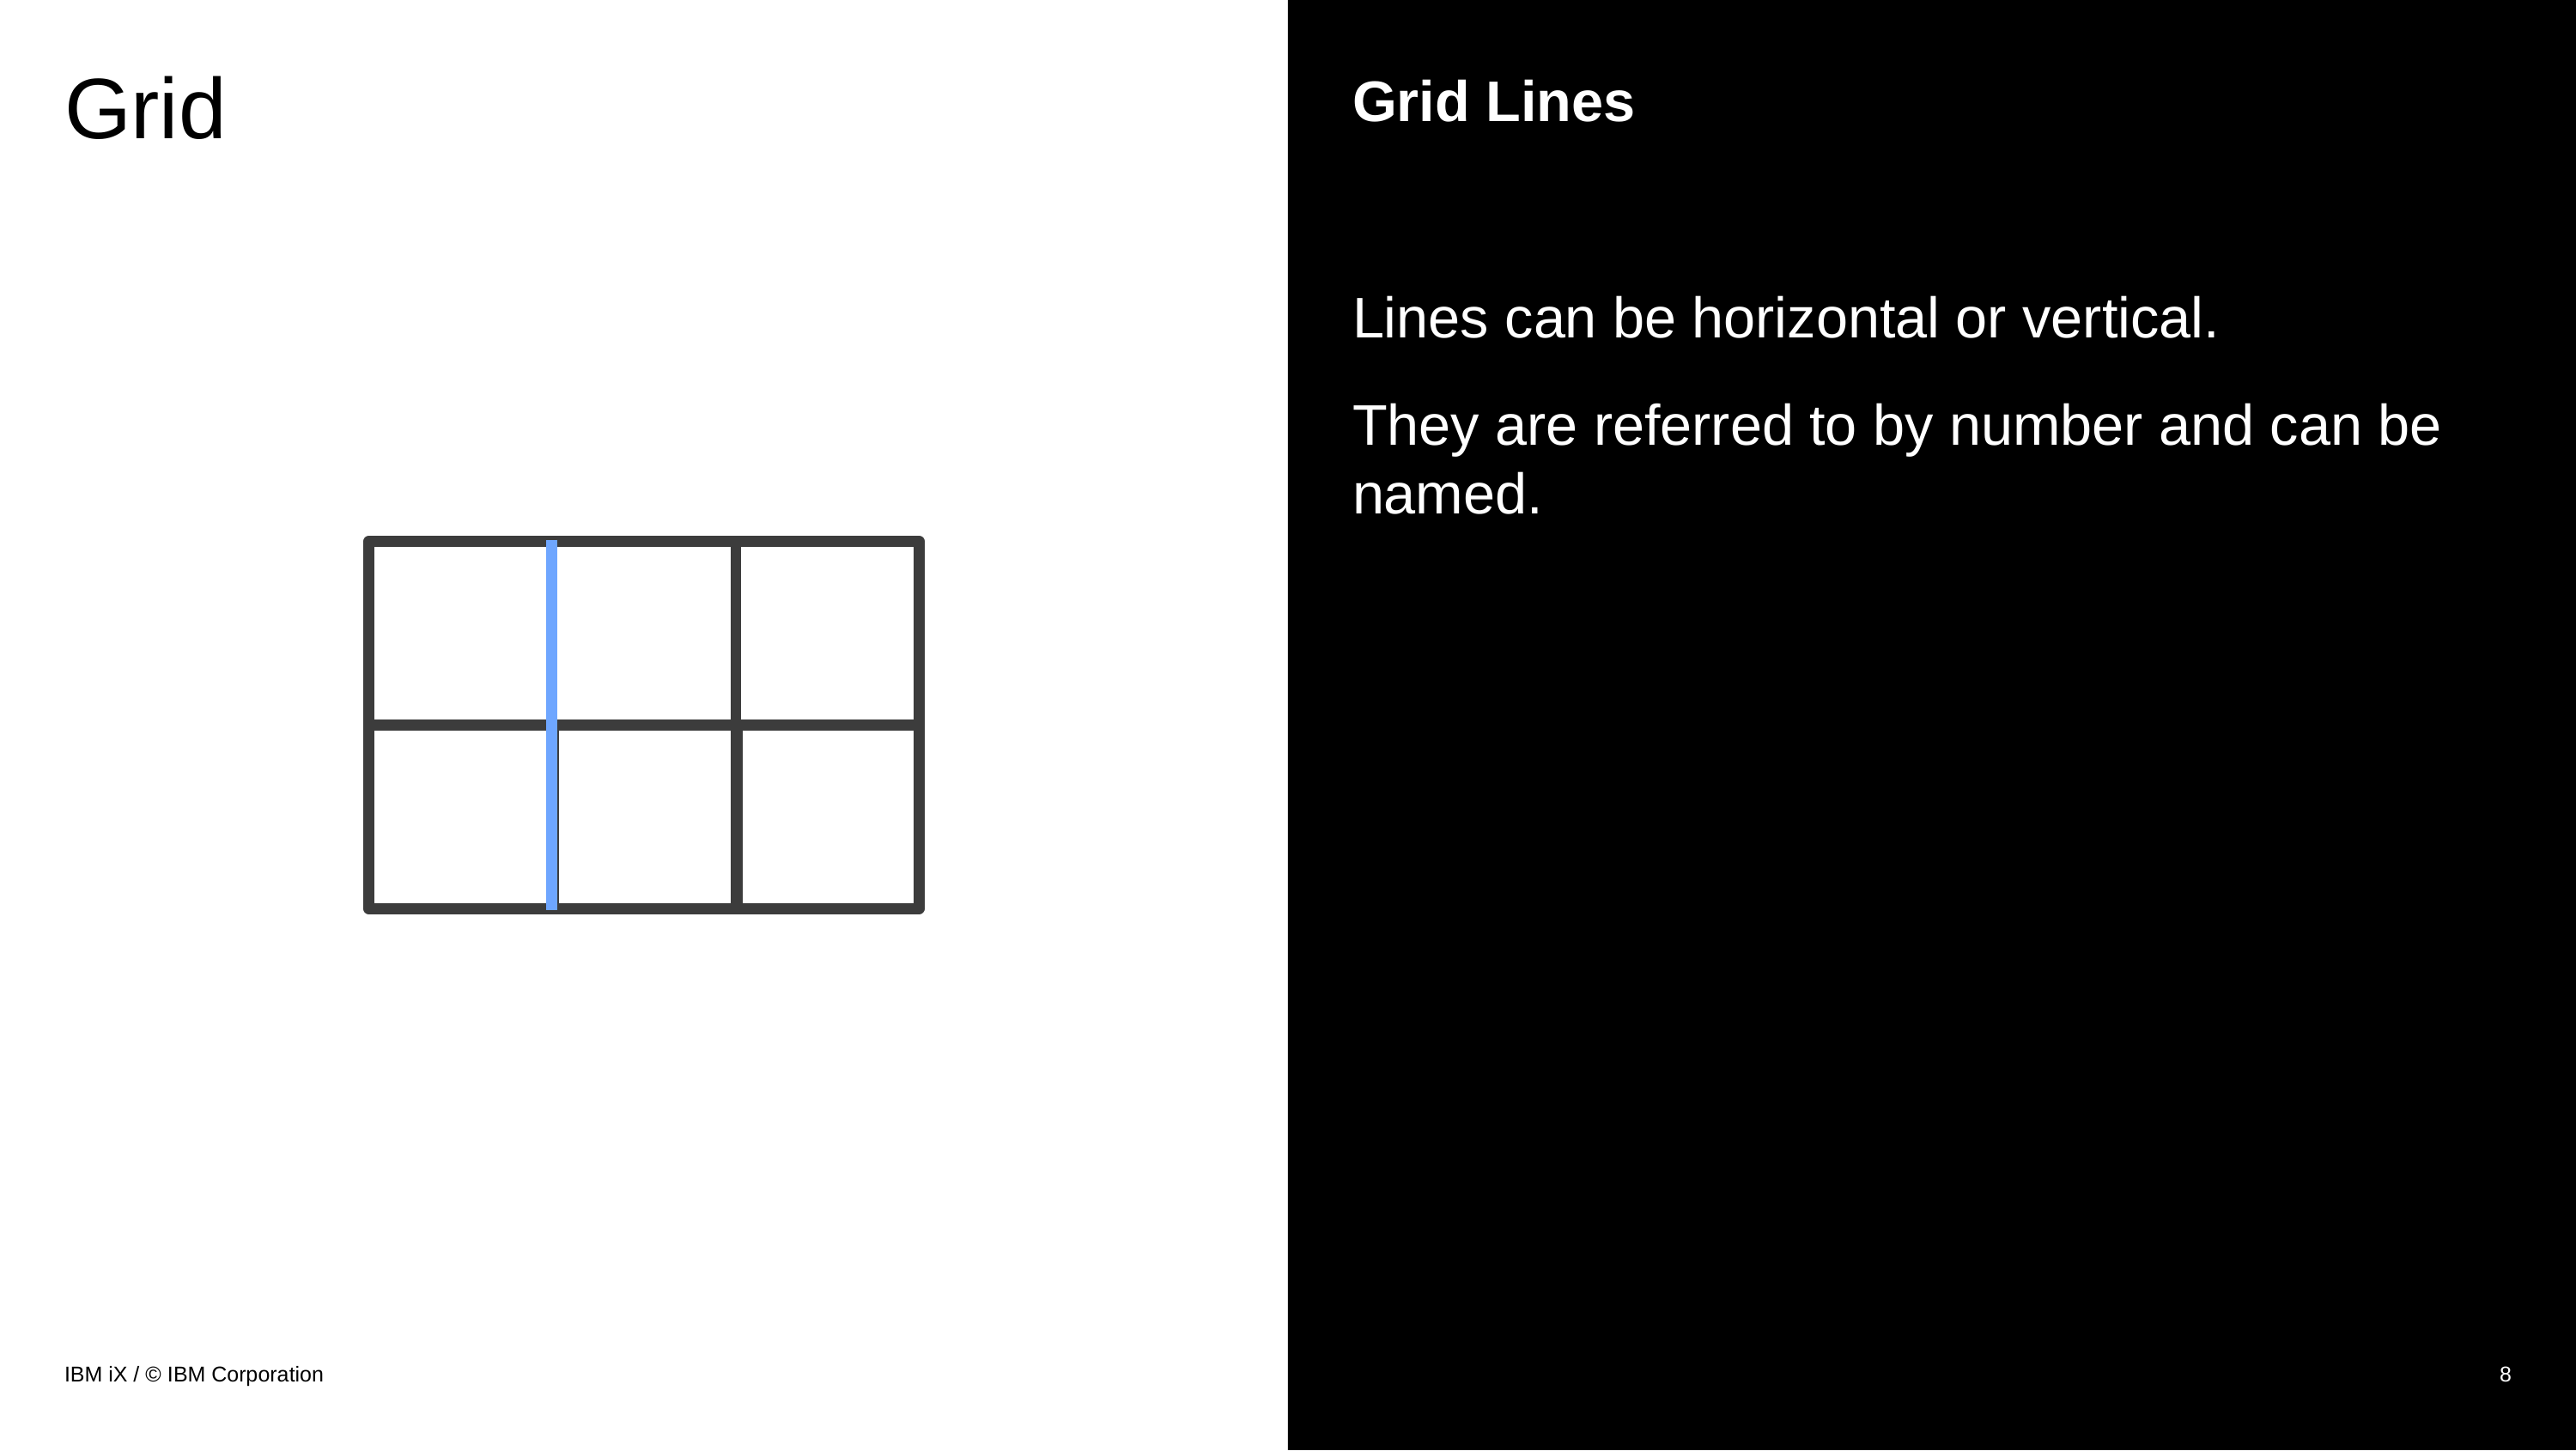

# Grid
Grid Lines

Lines can be horizontal or vertical.
They are referred to by number and can be named.

IBM iX / © IBM Corporation
8